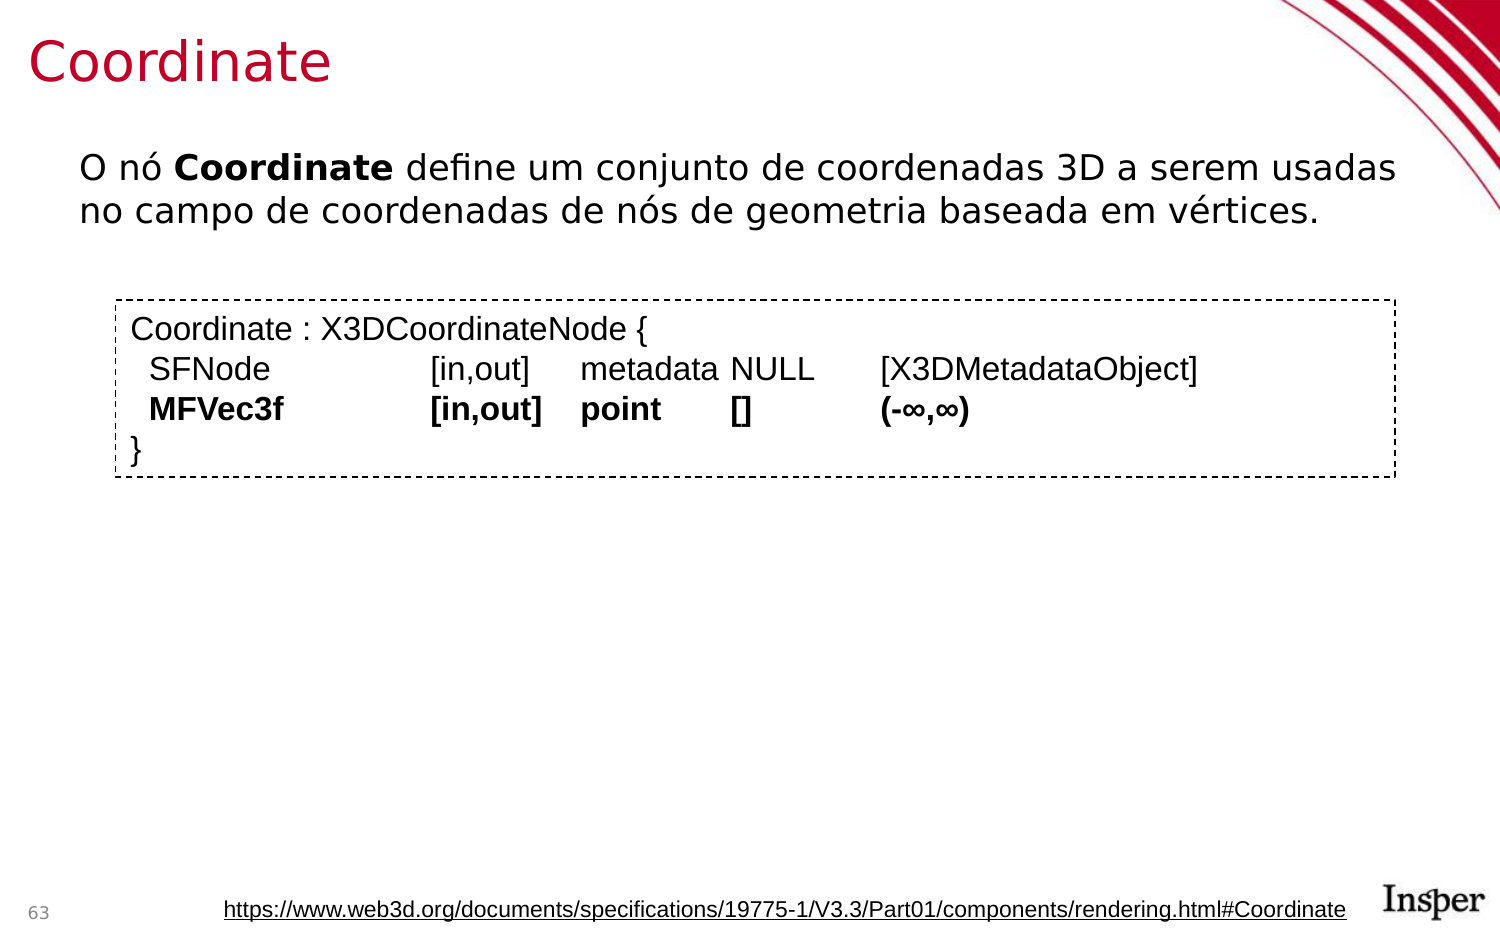

# Coordinate
O nó Coordinate define um conjunto de coordenadas 3D a serem usadas no campo de coordenadas de nós de geometria baseada em vértices.
Coordinate : X3DCoordinateNode {
  SFNode  	[in,out]	metadata 	NULL   	[X3DMetadataObject]
  MFVec3f 	[in,out]	point    	[]     	(-∞,∞)
}
https://www.web3d.org/documents/specifications/19775-1/V3.3/Part01/components/rendering.html#Coordinate
63